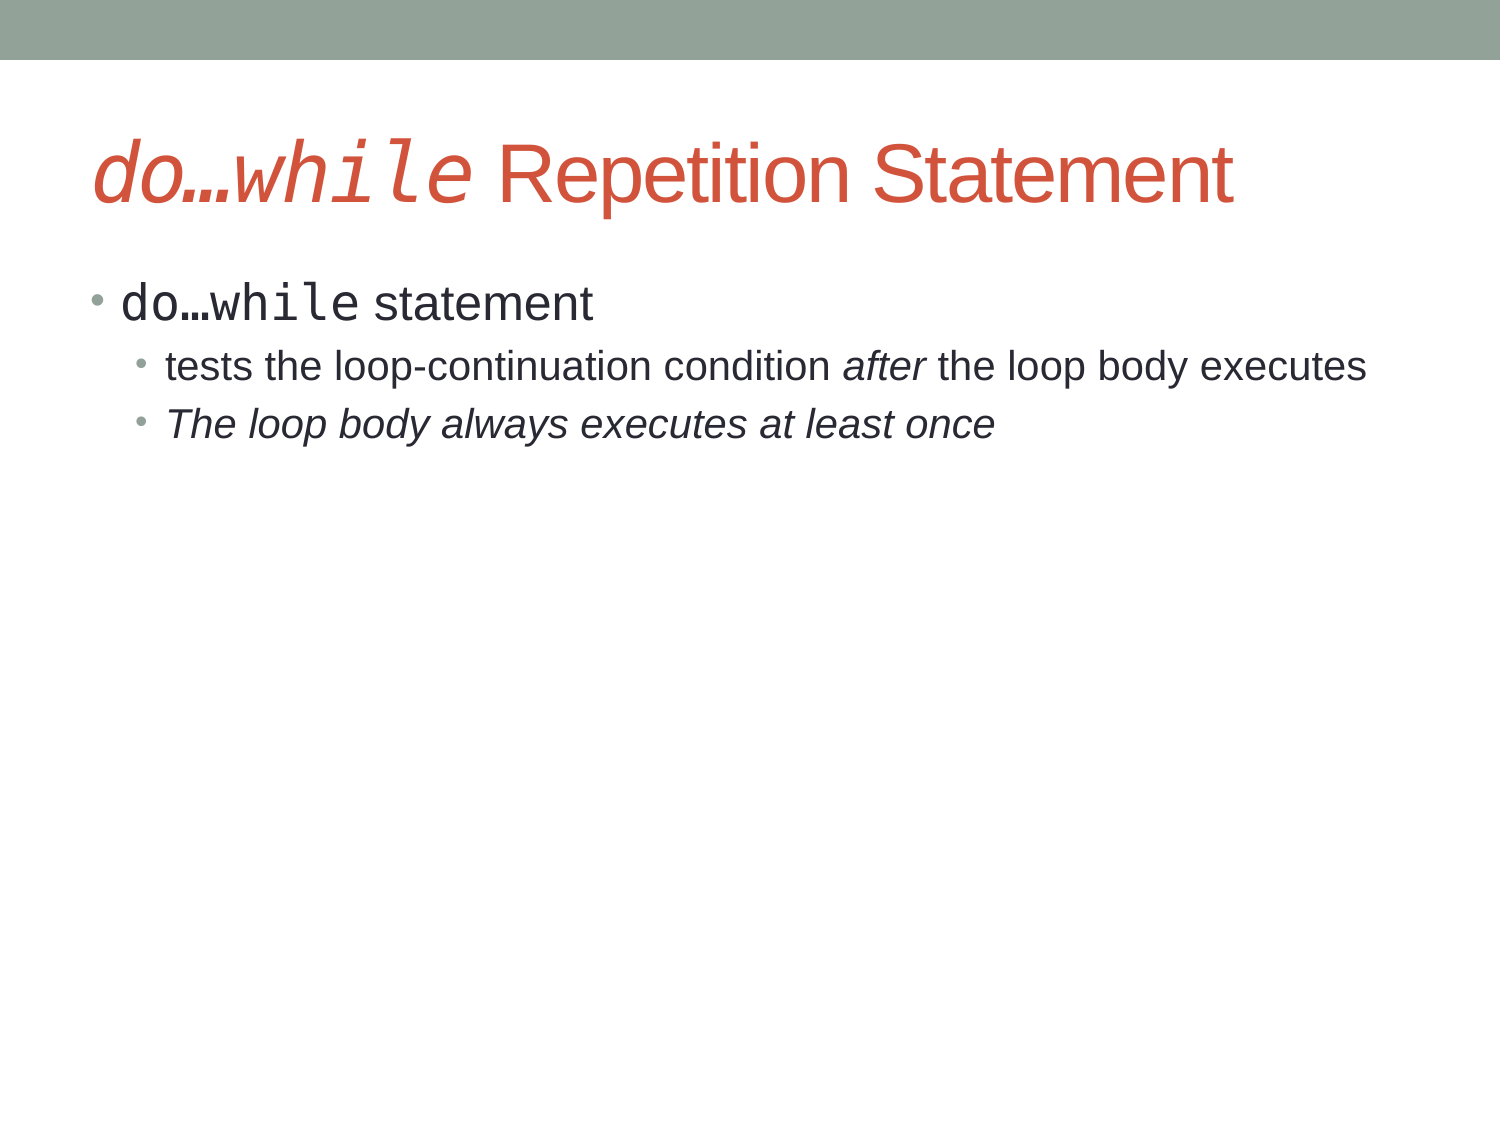

# do…while Repetition Statement
do…while statement
tests the loop-continuation condition after the loop body executes
The loop body always executes at least once